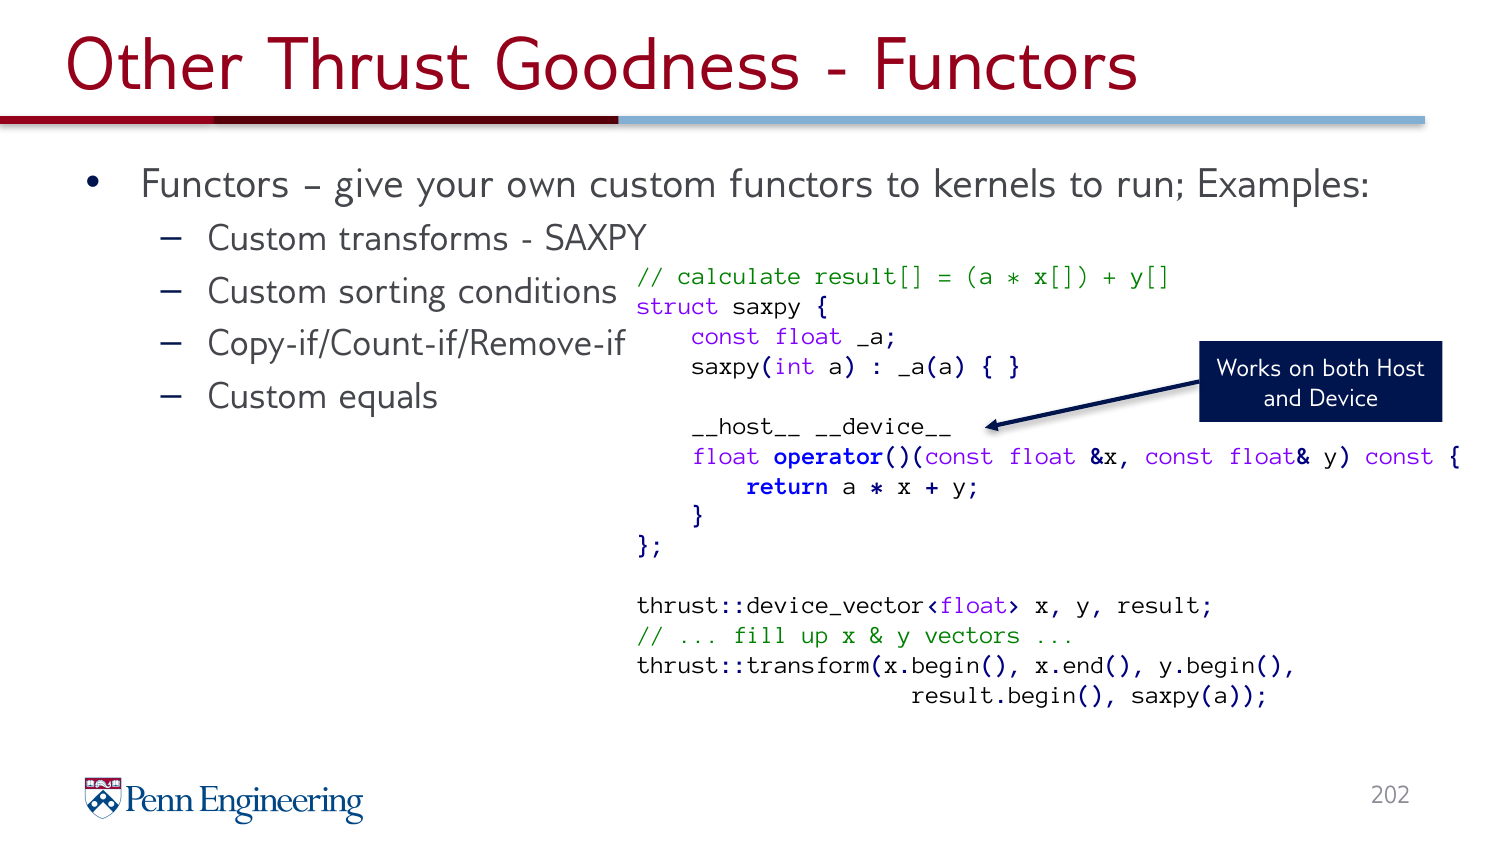

# Other Thrust Goodness - Functors
Functors – give your own custom functors to kernels to run; Examples:
Custom transforms - SAXPY
Custom sorting conditions
Copy-if/Count-if/Remove-if
Custom equals

// calculate result[] = (a * x[]) + y[]
struct saxpy {
    const float _a;
    saxpy(int a) : _a(a) { }

    __host__ __device__
    float operator()(const float &x, const float& y) const {
        return a * x + y;
    }
};

thrust::device_vector<float> x, y, result;
// ... fill up x & y vectors ...
thrust::transform(x.begin(), x.end(), y.begin(),
                    result.begin(), saxpy(a));
Works on both Host and Device
202